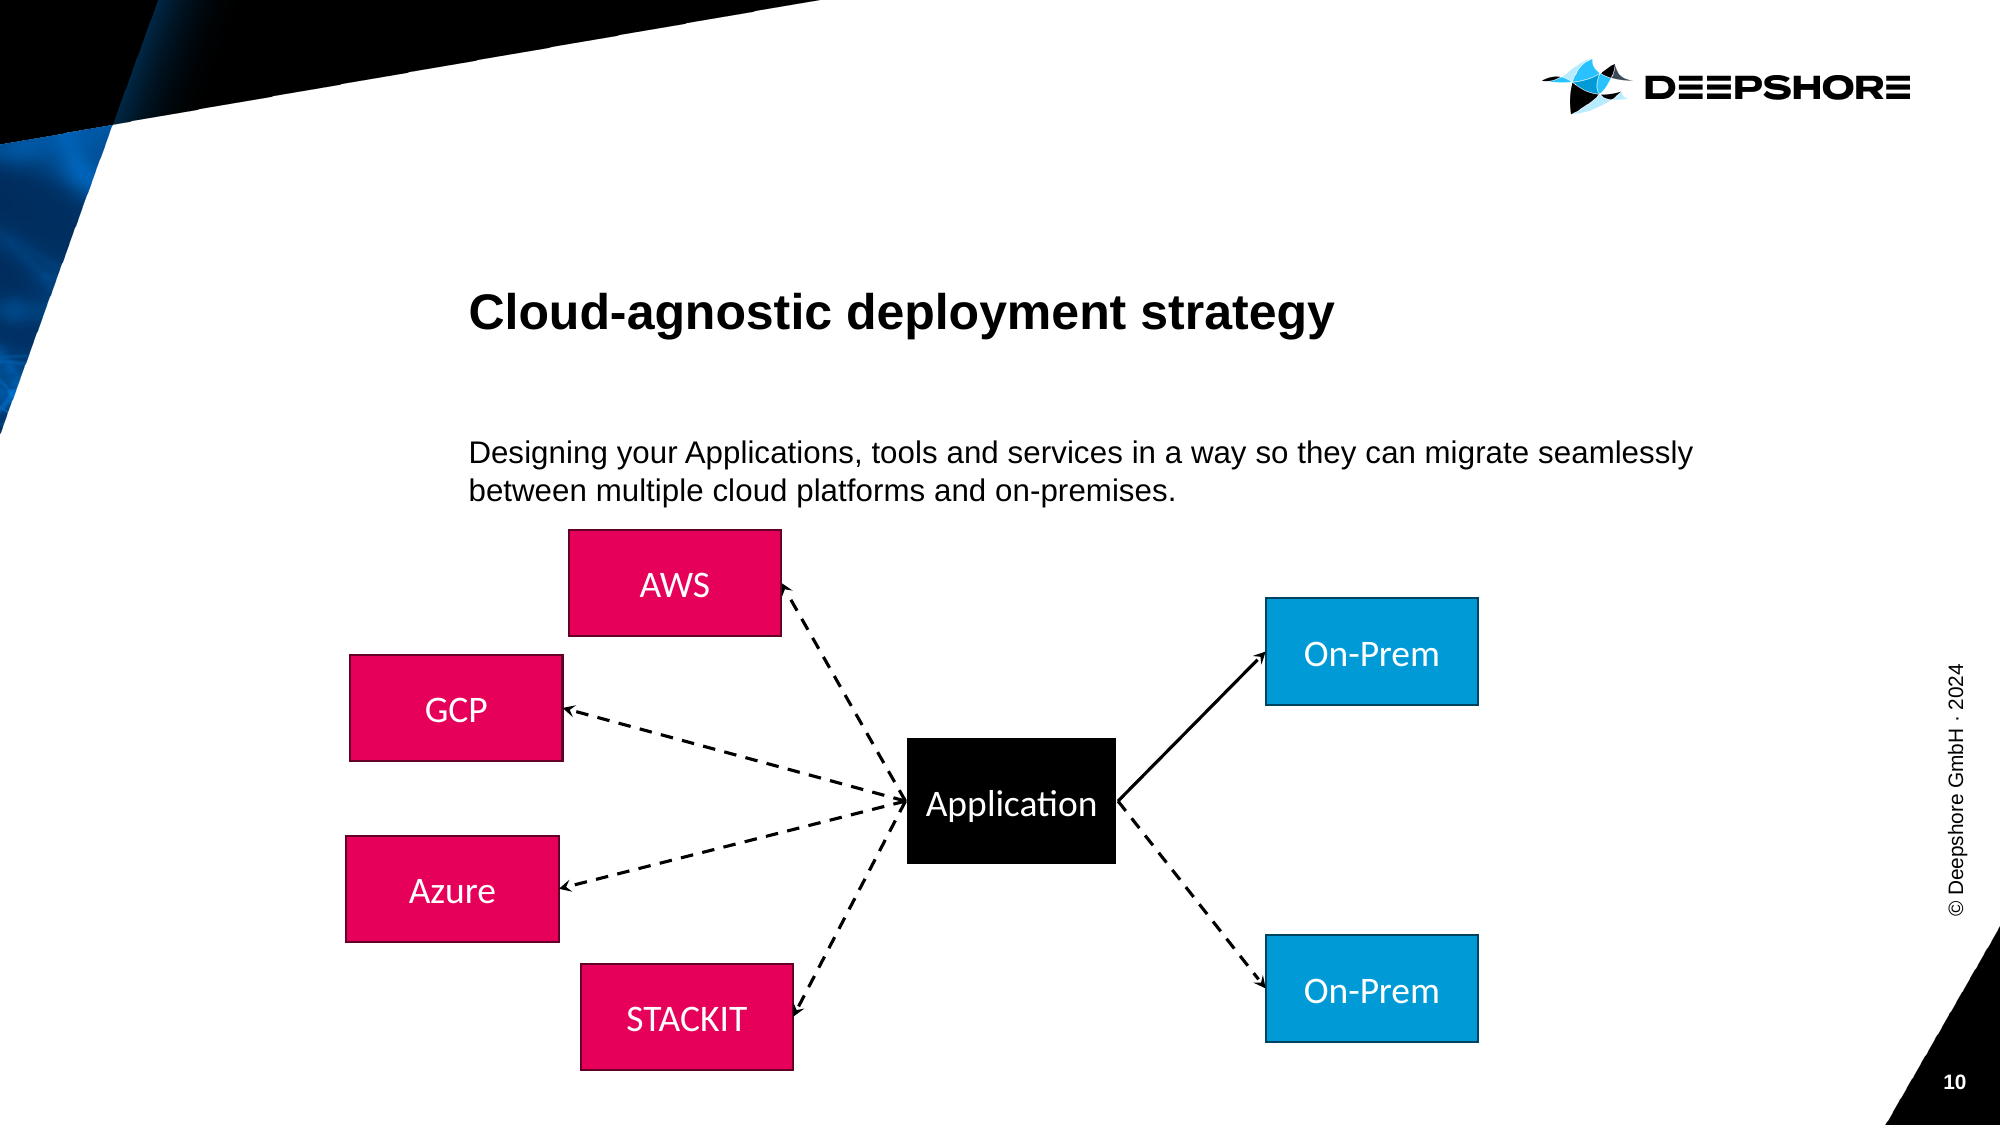

# Cloud-agnostic deployment strategy
Designing your Applications, tools and services in a way so they can migrate seamlessly between multiple cloud platforms and on-premises.

AWS
© Deepshore GmbH · 2024
On-Prem
GCP
Application
Azure
On-Prem
STACKIT
10